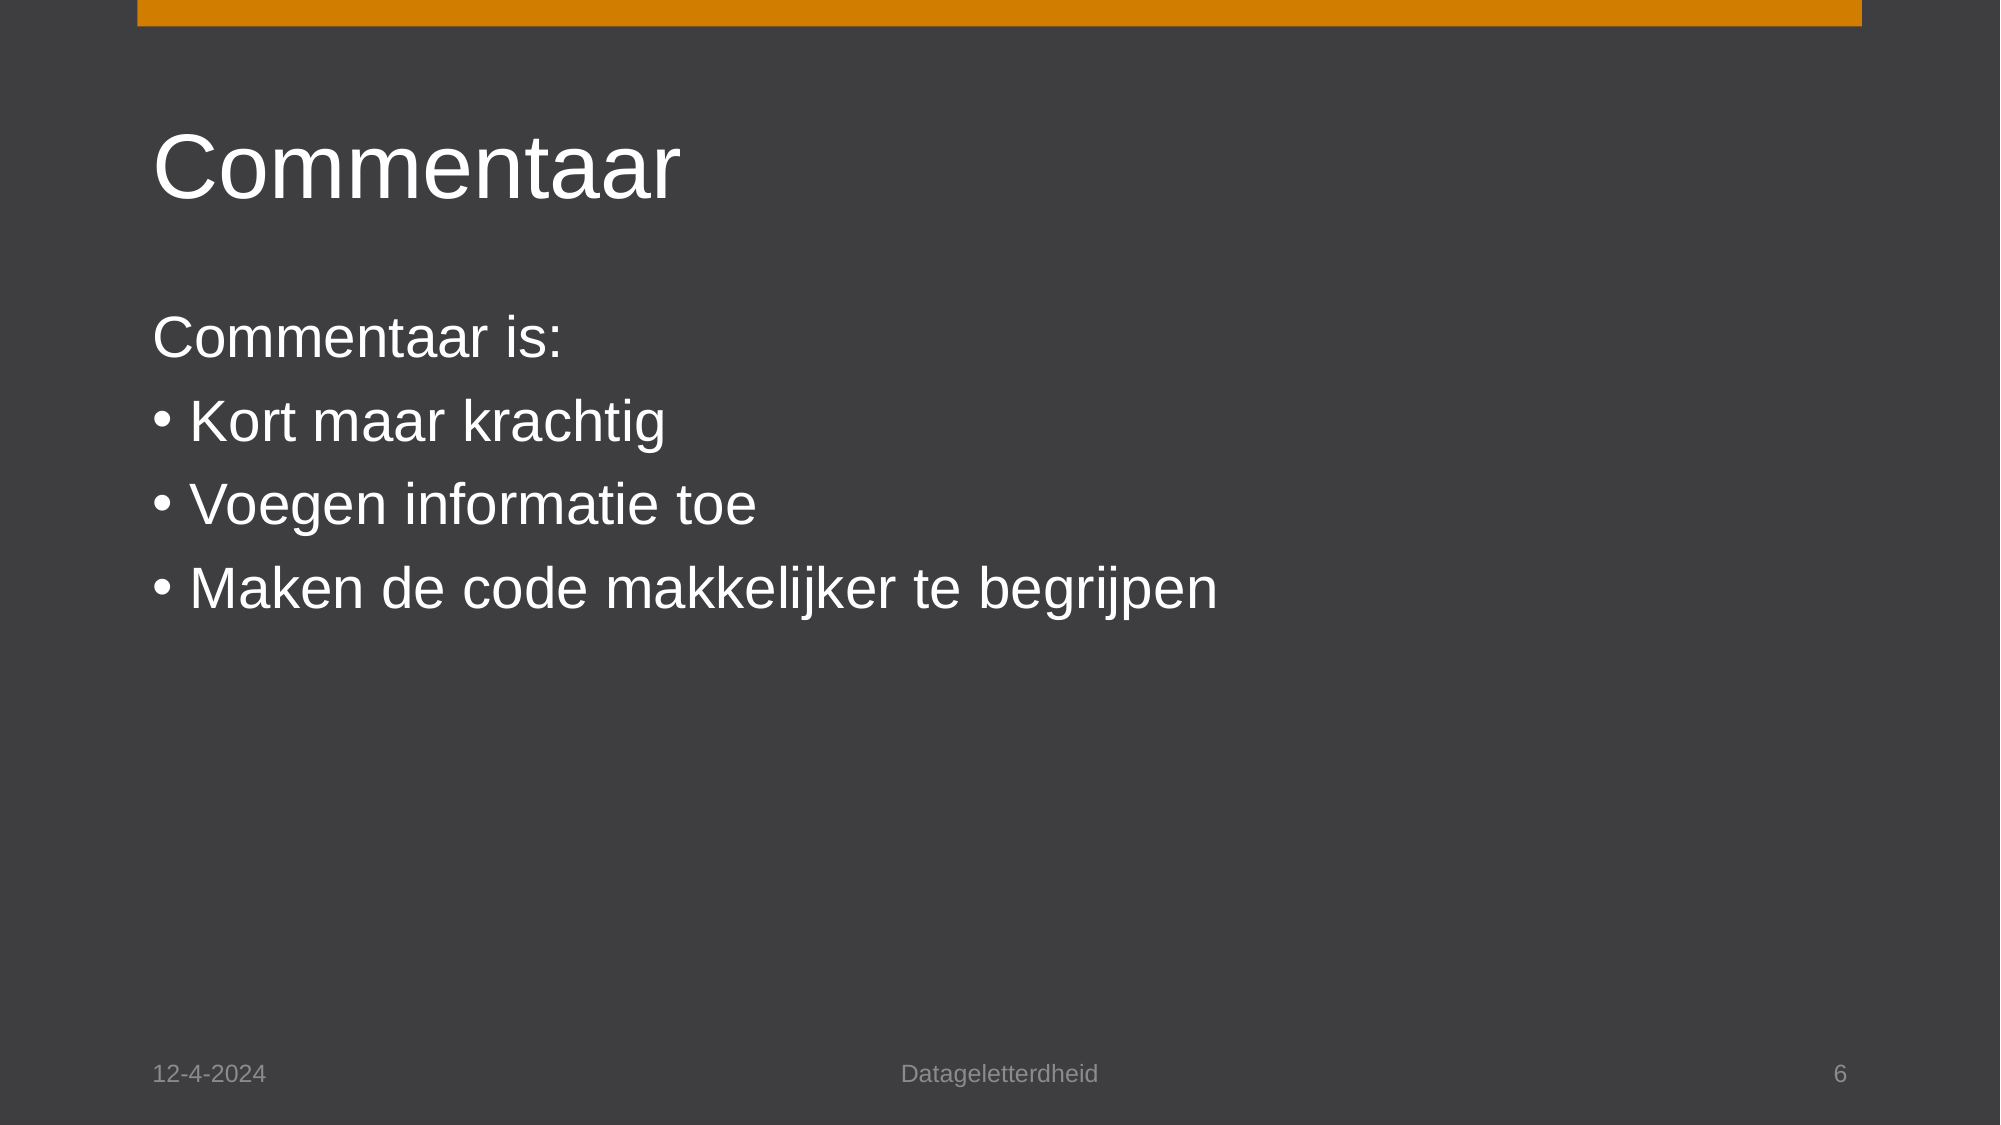

# Commentaar
Commentaar is:
Kort maar krachtig
Voegen informatie toe
Maken de code makkelijker te begrijpen
12-4-2024
Datageletterdheid
6